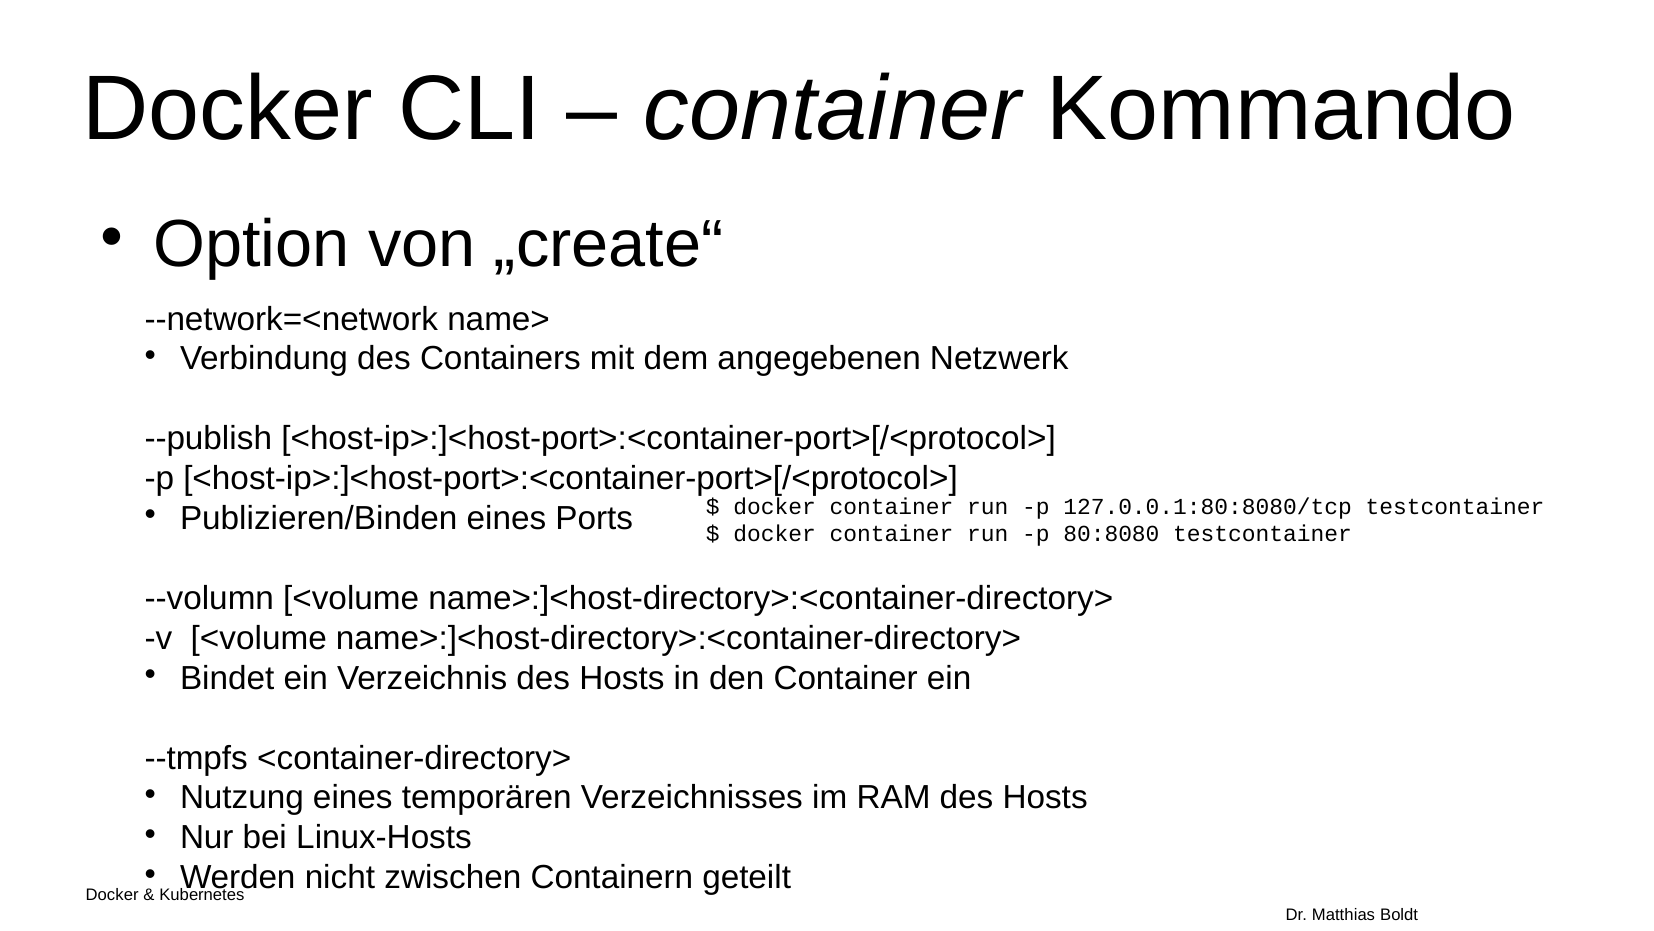

Docker CLI – container Kommando
Option von „create“

--network=<network name>
Verbindung des Containers mit dem angegebenen Netzwerk

--publish [<host-ip>:]<host-port>:<container-port>[/<protocol>]
-p [<host-ip>:]<host-port>:<container-port>[/<protocol>]
Publizieren/Binden eines Ports

--volumn [<volume name>:]<host-directory>:<container-directory>
-v  [<volume name>:]<host-directory>:<container-directory>
Bindet ein Verzeichnis des Hosts in den Container ein

--tmpfs <container-directory>
Nutzung eines temporären Verzeichnisses im RAM des Hosts
Nur bei Linux-Hosts
Werden nicht zwischen Containern geteilt
$ docker container run -p 127.0.0.1:80:8080/tcp testcontainer
$ docker container run -p 80:8080 testcontainer

Docker & Kubernetes																Dr. Matthias Boldt